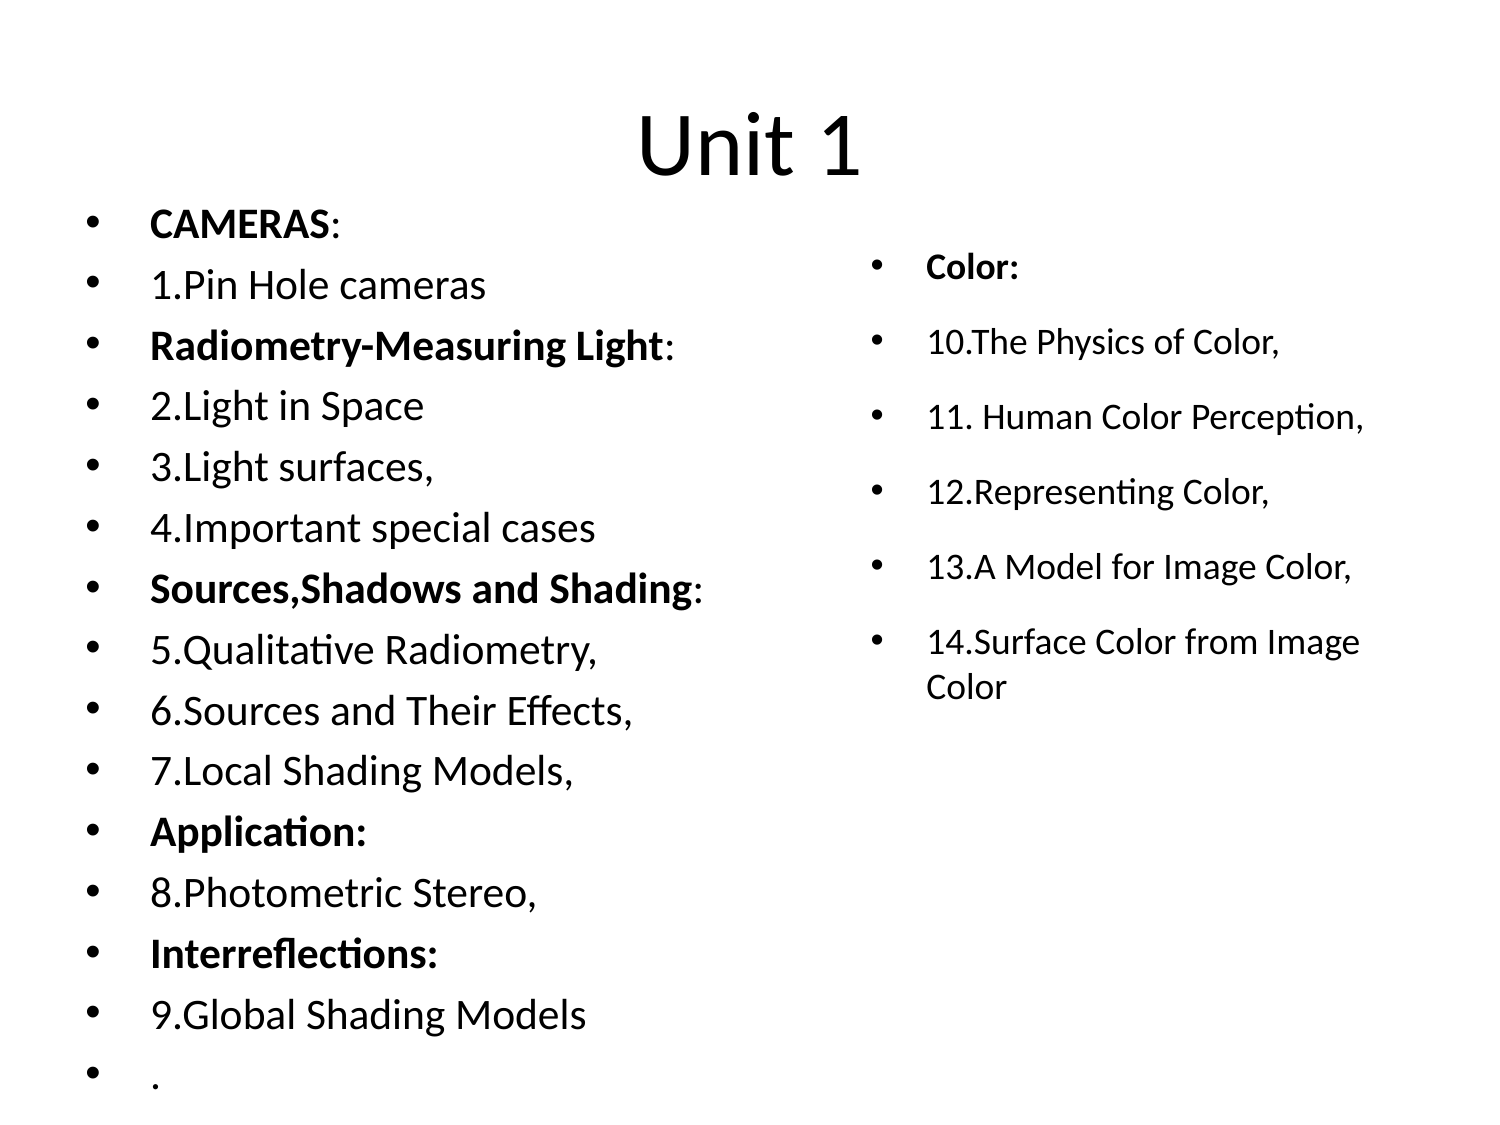

Unit 1
CAMERAS:
1.Pin Hole cameras
Radiometry-Measuring Light:
2.Light in Space
3.Light surfaces,
4.Important special cases
Sources,Shadows and Shading:
5.Qualitative Radiometry,
6.Sources and Their Effects,
7.Local Shading Models,
Application:
8.Photometric Stereo,
Interreflections:
9.Global Shading Models
.

Color:
10.The Physics of Color,
11. Human Color Perception,
12.Representing Color,
13.A Model for Image Color,
14.Surface Color from Image Color